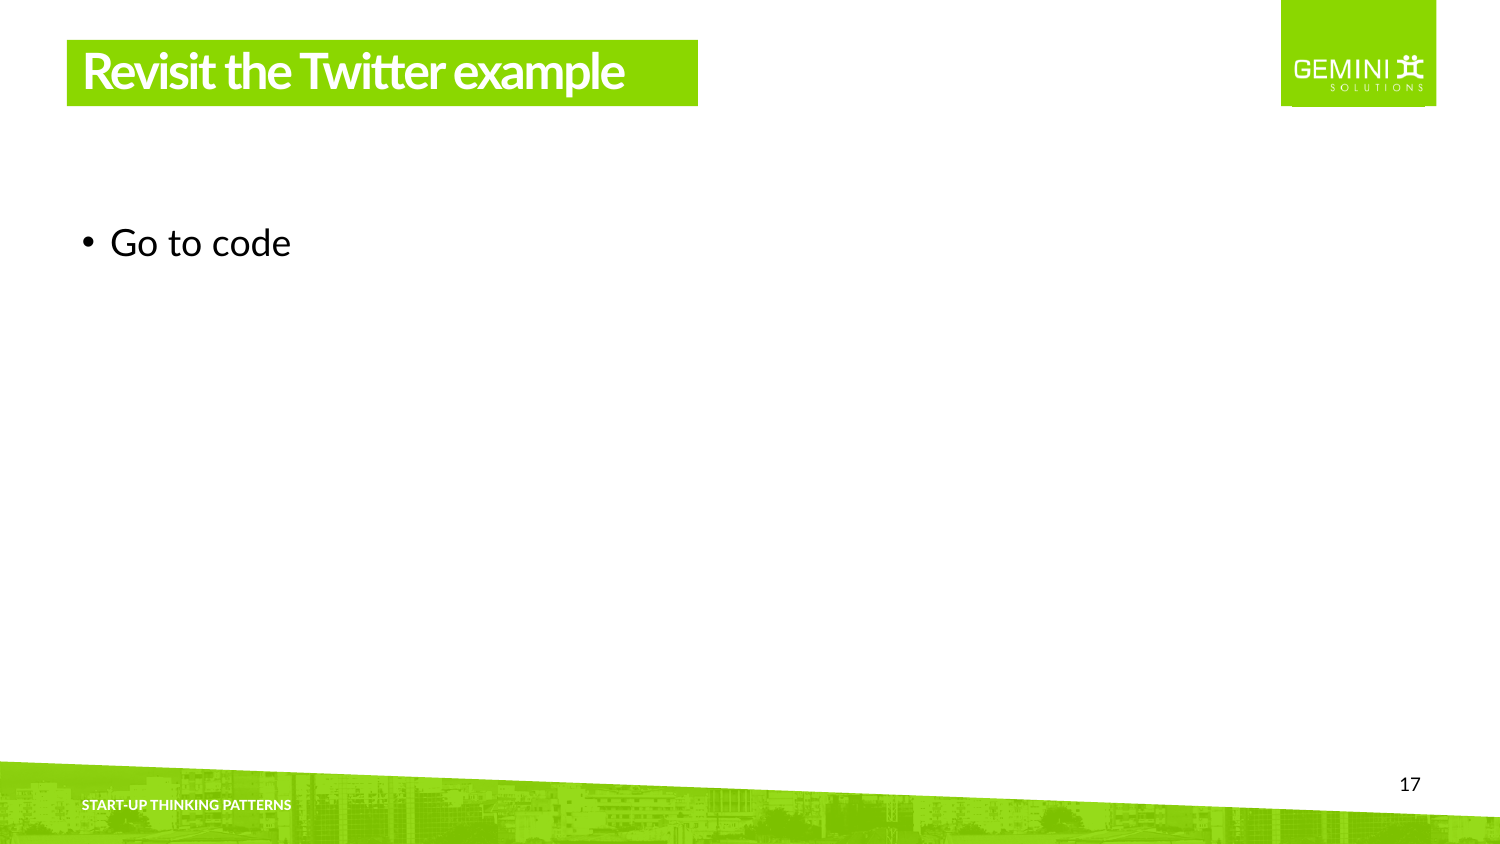

# Revisit the Twitter example
Go to code
17
START-UP THINKING PATTERNS